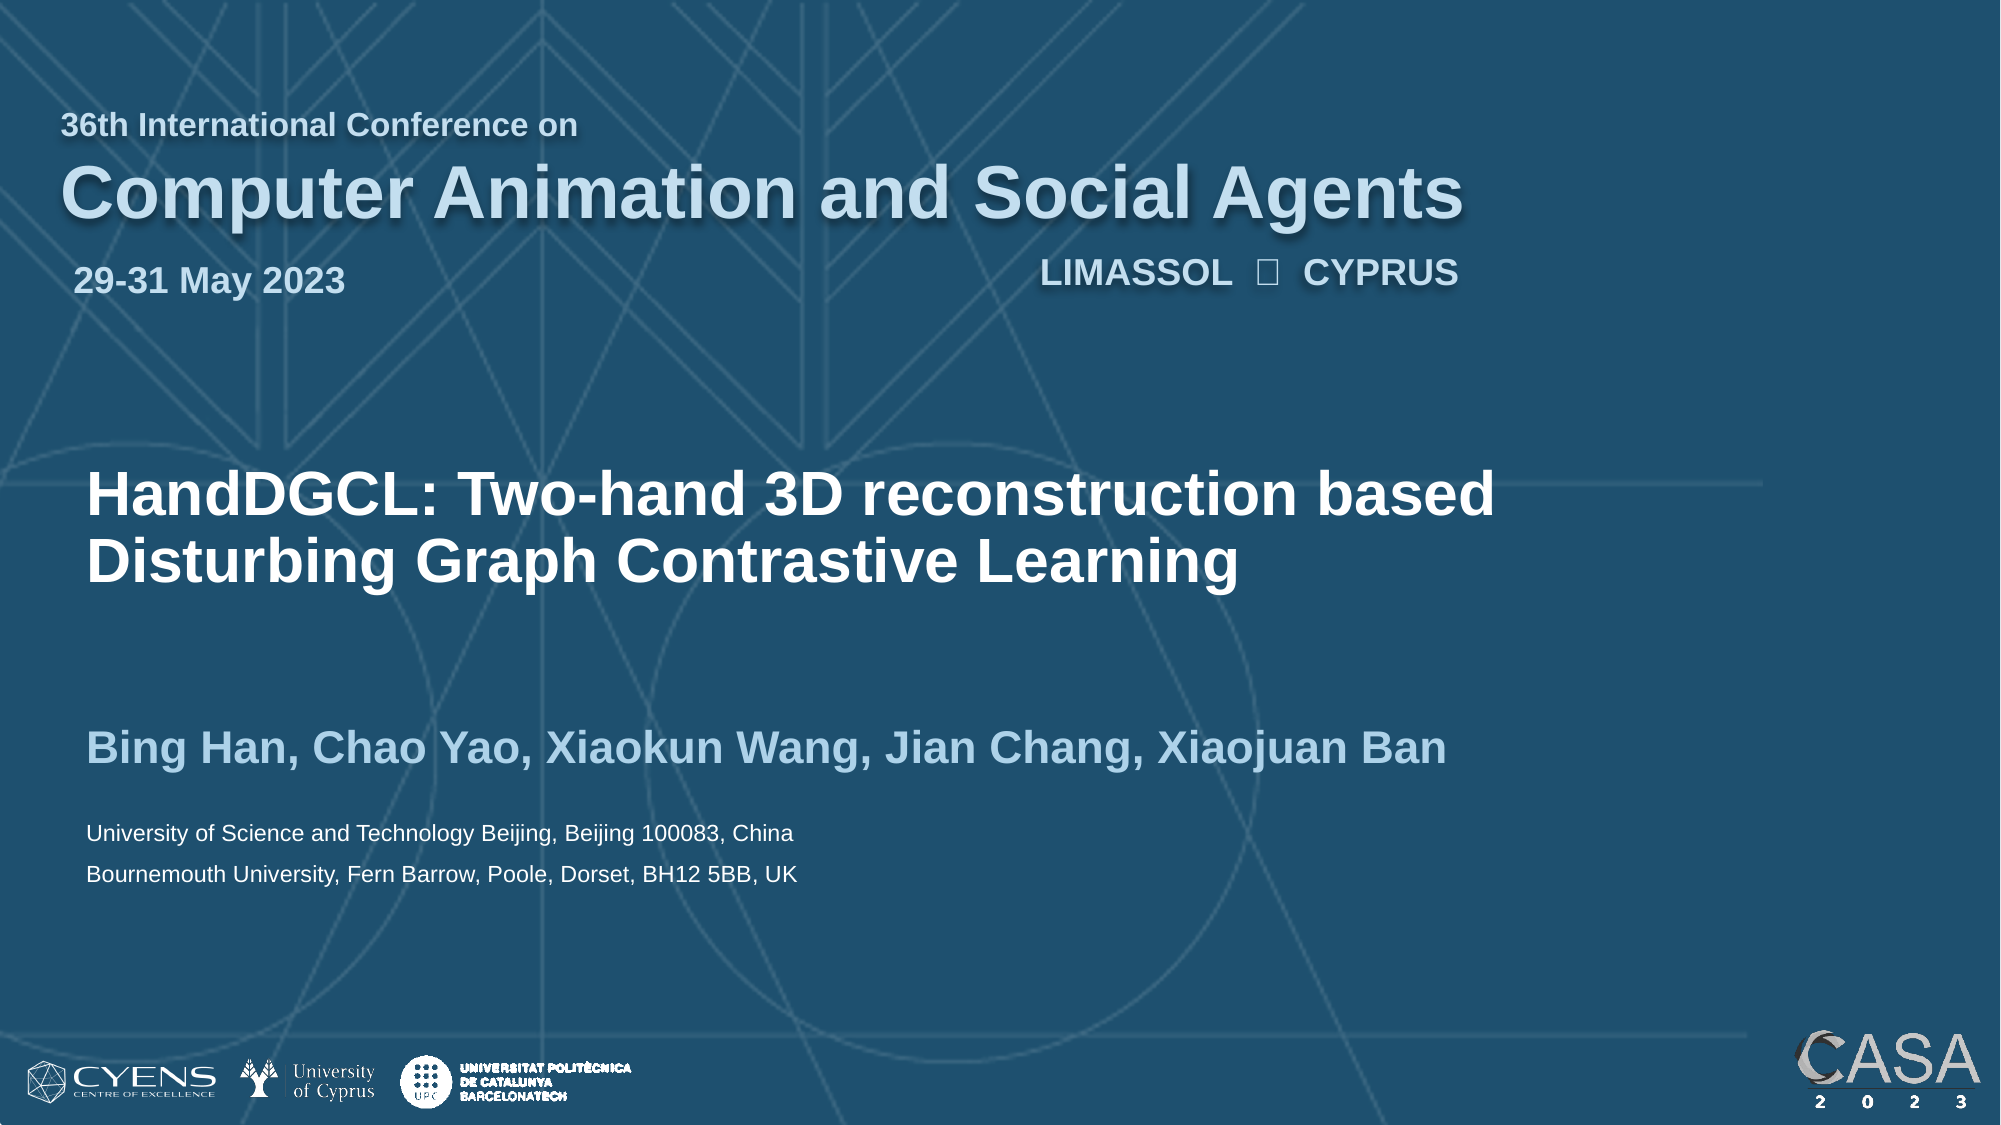

HandDGCL: Two-hand 3D reconstruction based Disturbing Graph Contrastive Learning

Bing Han, Chao Yao, Xiaokun Wang, Jian Chang, Xiaojuan Ban

University of Science and Technology Beijing, Beijing 100083, China
Bournemouth University, Fern Barrow, Poole, Dorset, BH12 5BB, UK